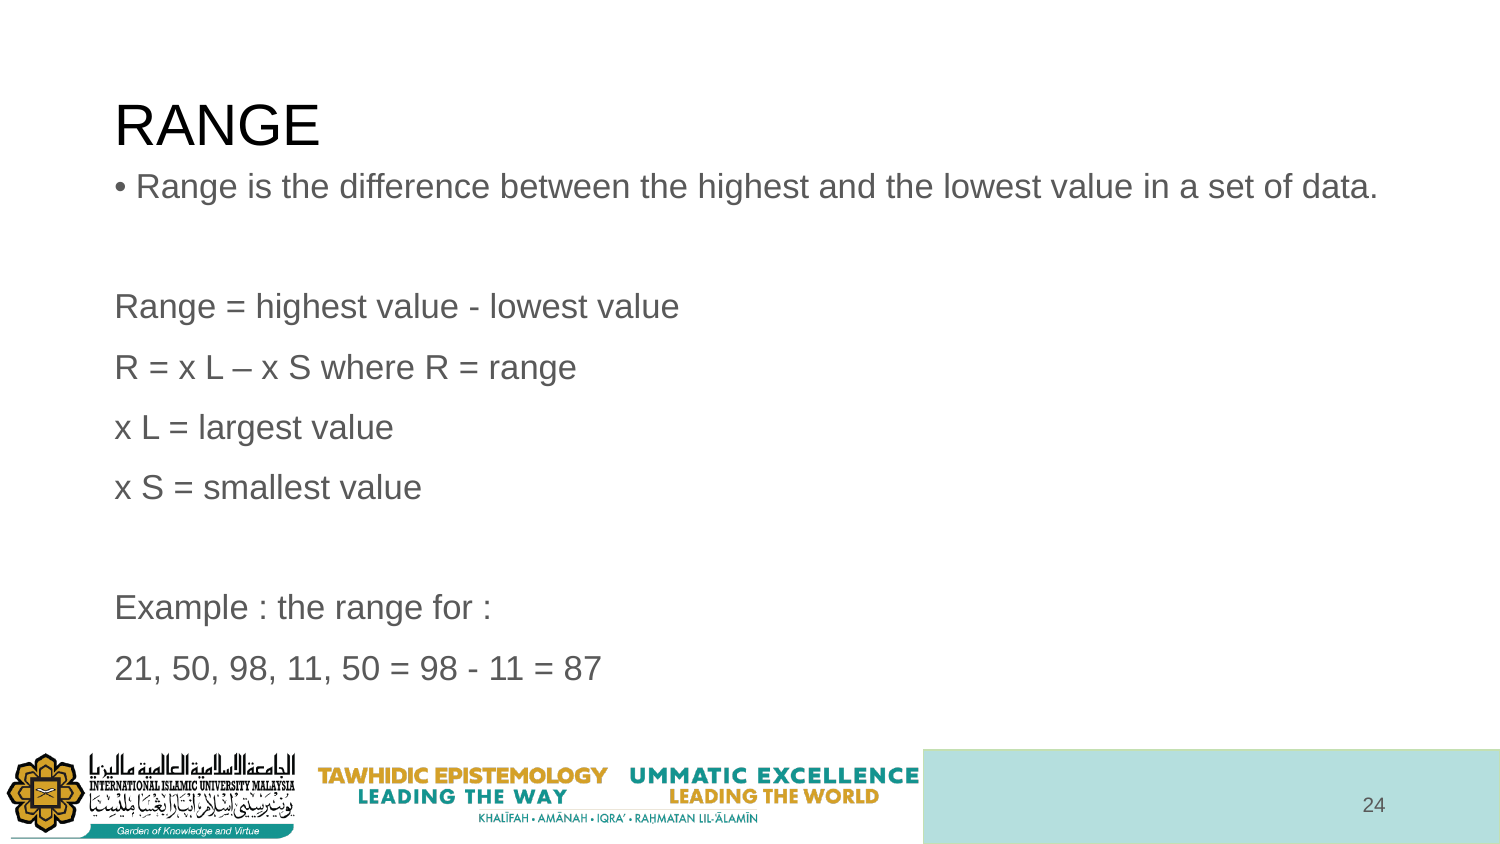

# RANGE
• Range is the difference between the highest and the lowest value in a set of data.

Range = highest value - lowest value
R = x L – x S where R = range
x L = largest value
x S = smallest value

Example : the range for :
21, 50, 98, 11, 50 = 98 - 11 = 87
24